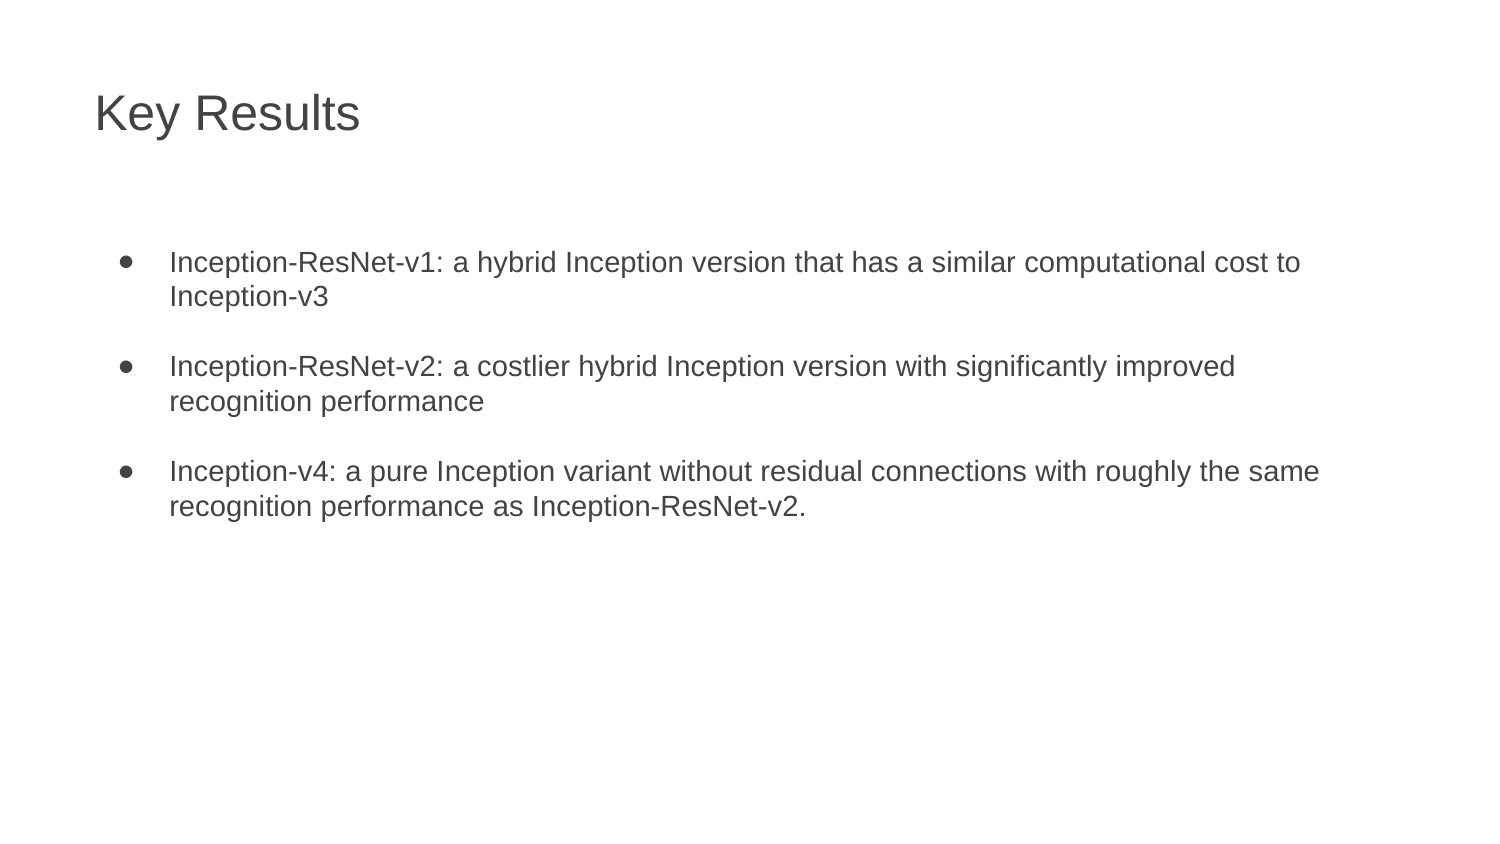

Key Results
Inception-ResNet-v1: a hybrid Inception version that has a similar computational cost to Inception-v3

Inception-ResNet-v2: a costlier hybrid Inception version with significantly improved recognition performance

Inception-v4: a pure Inception variant without residual connections with roughly the same recognition performance as Inception-ResNet-v2.